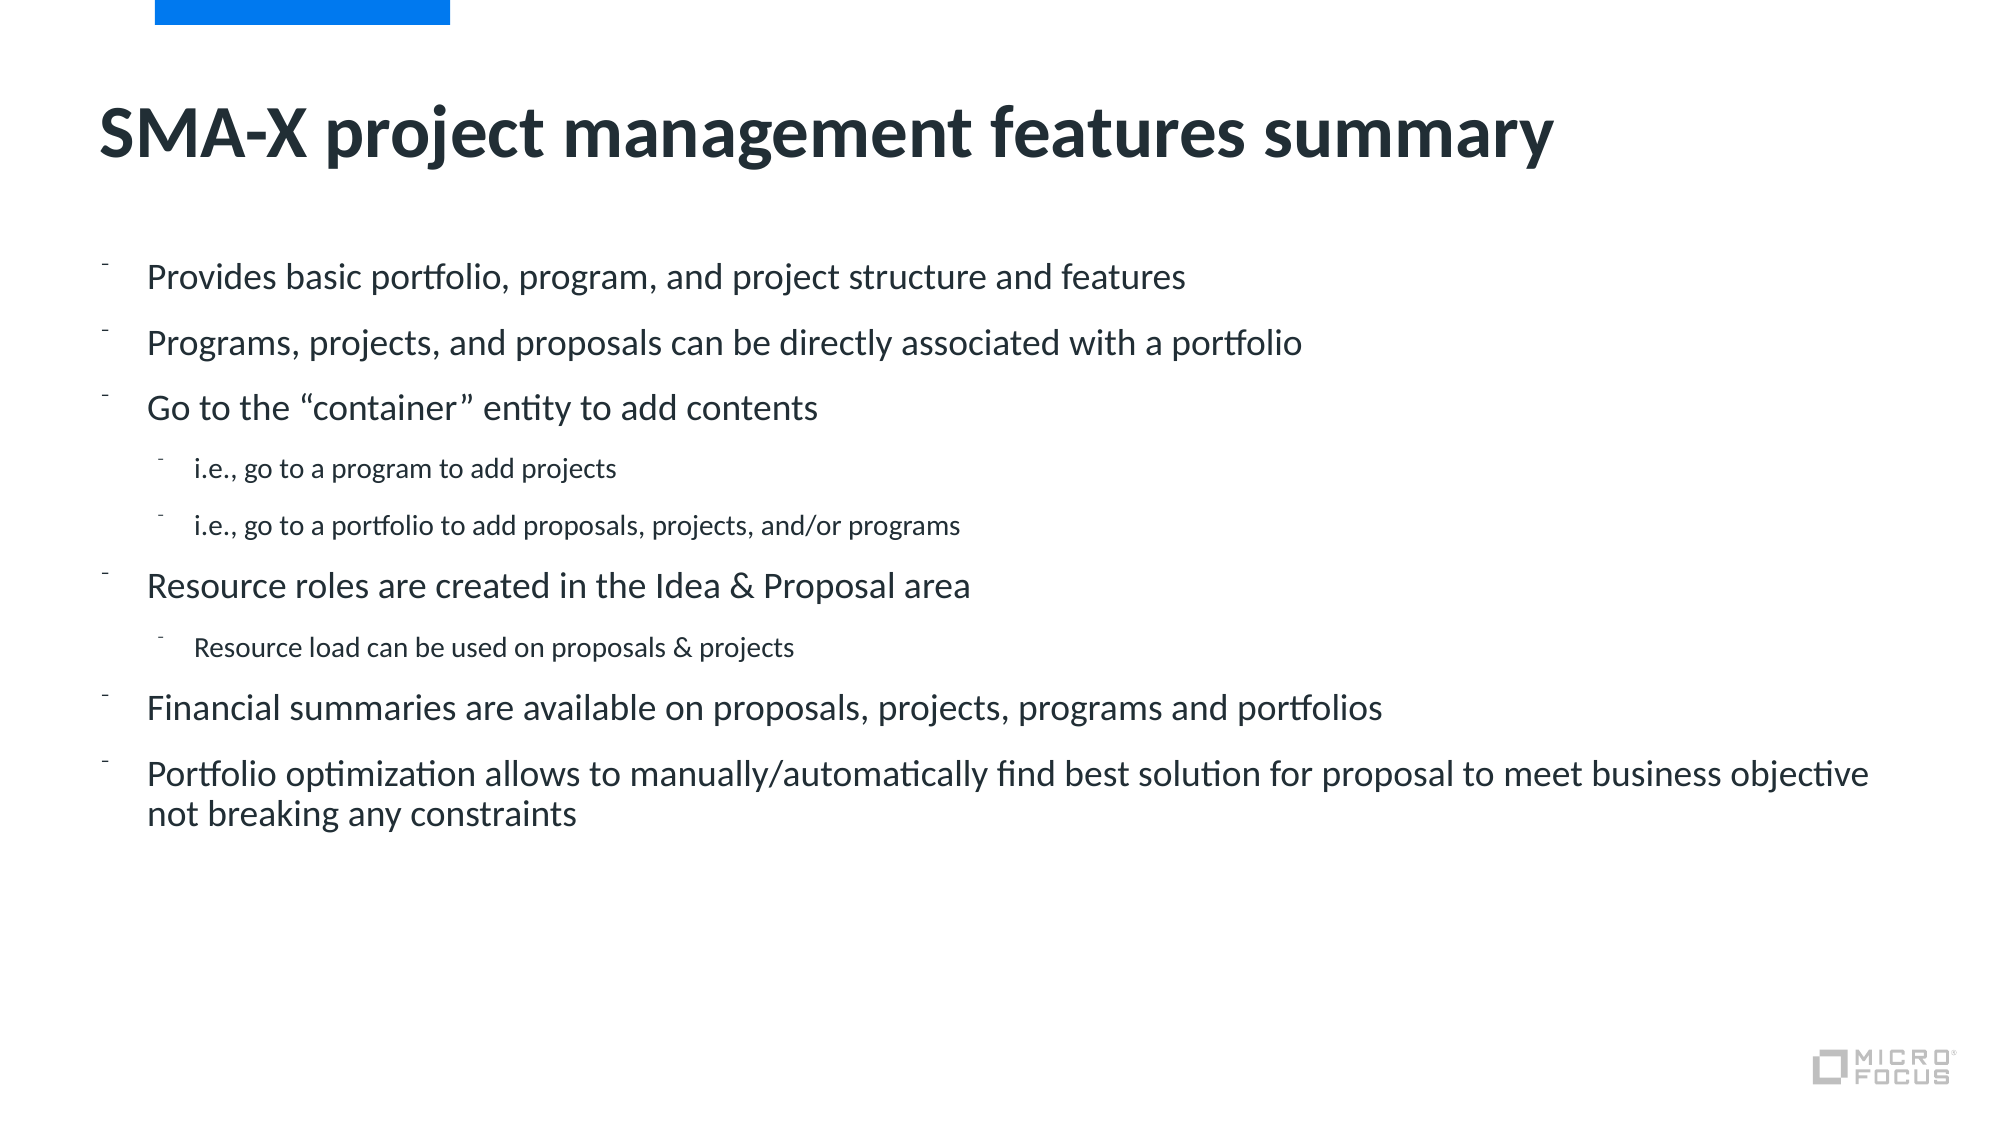

# SMA-X project management features summary

Provides basic portfolio, program, and project structure and features
Programs, projects, and proposals can be directly associated with a portfolio
Go to the “container” entity to add contents
i.e., go to a program to add projects
i.e., go to a portfolio to add proposals, projects, and/or programs
Resource roles are created in the Idea & Proposal area
Resource load can be used on proposals & projects
Financial summaries are available on proposals, projects, programs and portfolios
Portfolio optimization allows to manually/automatically find best solution for proposal to meet business objective not breaking any constraints